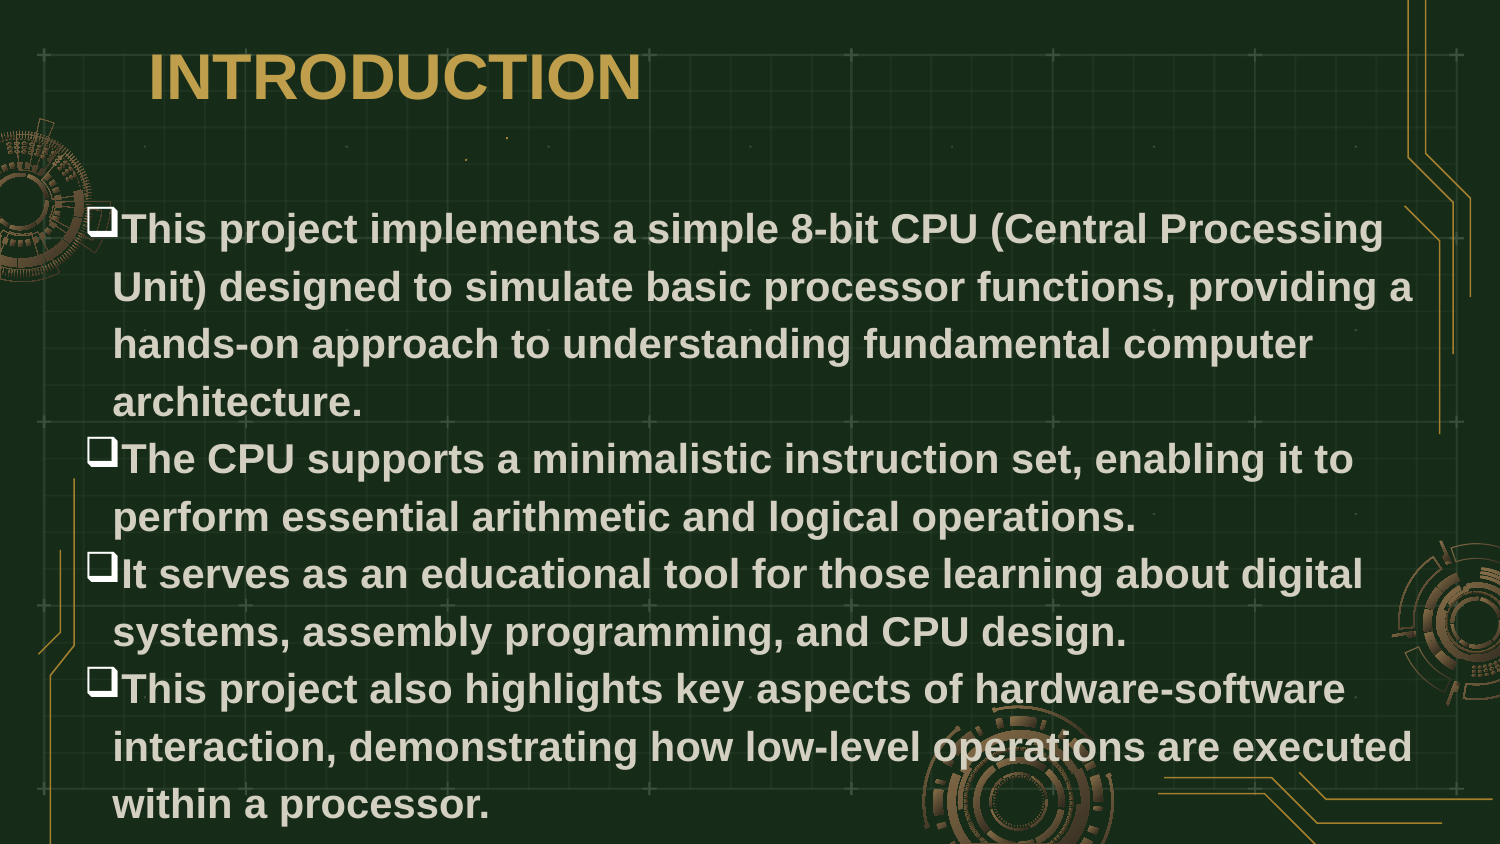

# INTRODUCTION
This project implements a simple 8-bit CPU (Central Processing Unit) designed to simulate basic processor functions, providing a hands-on approach to understanding fundamental computer architecture.
The CPU supports a minimalistic instruction set, enabling it to perform essential arithmetic and logical operations.
It serves as an educational tool for those learning about digital systems, assembly programming, and CPU design.
This project also highlights key aspects of hardware-software interaction, demonstrating how low-level operations are executed within a processor.